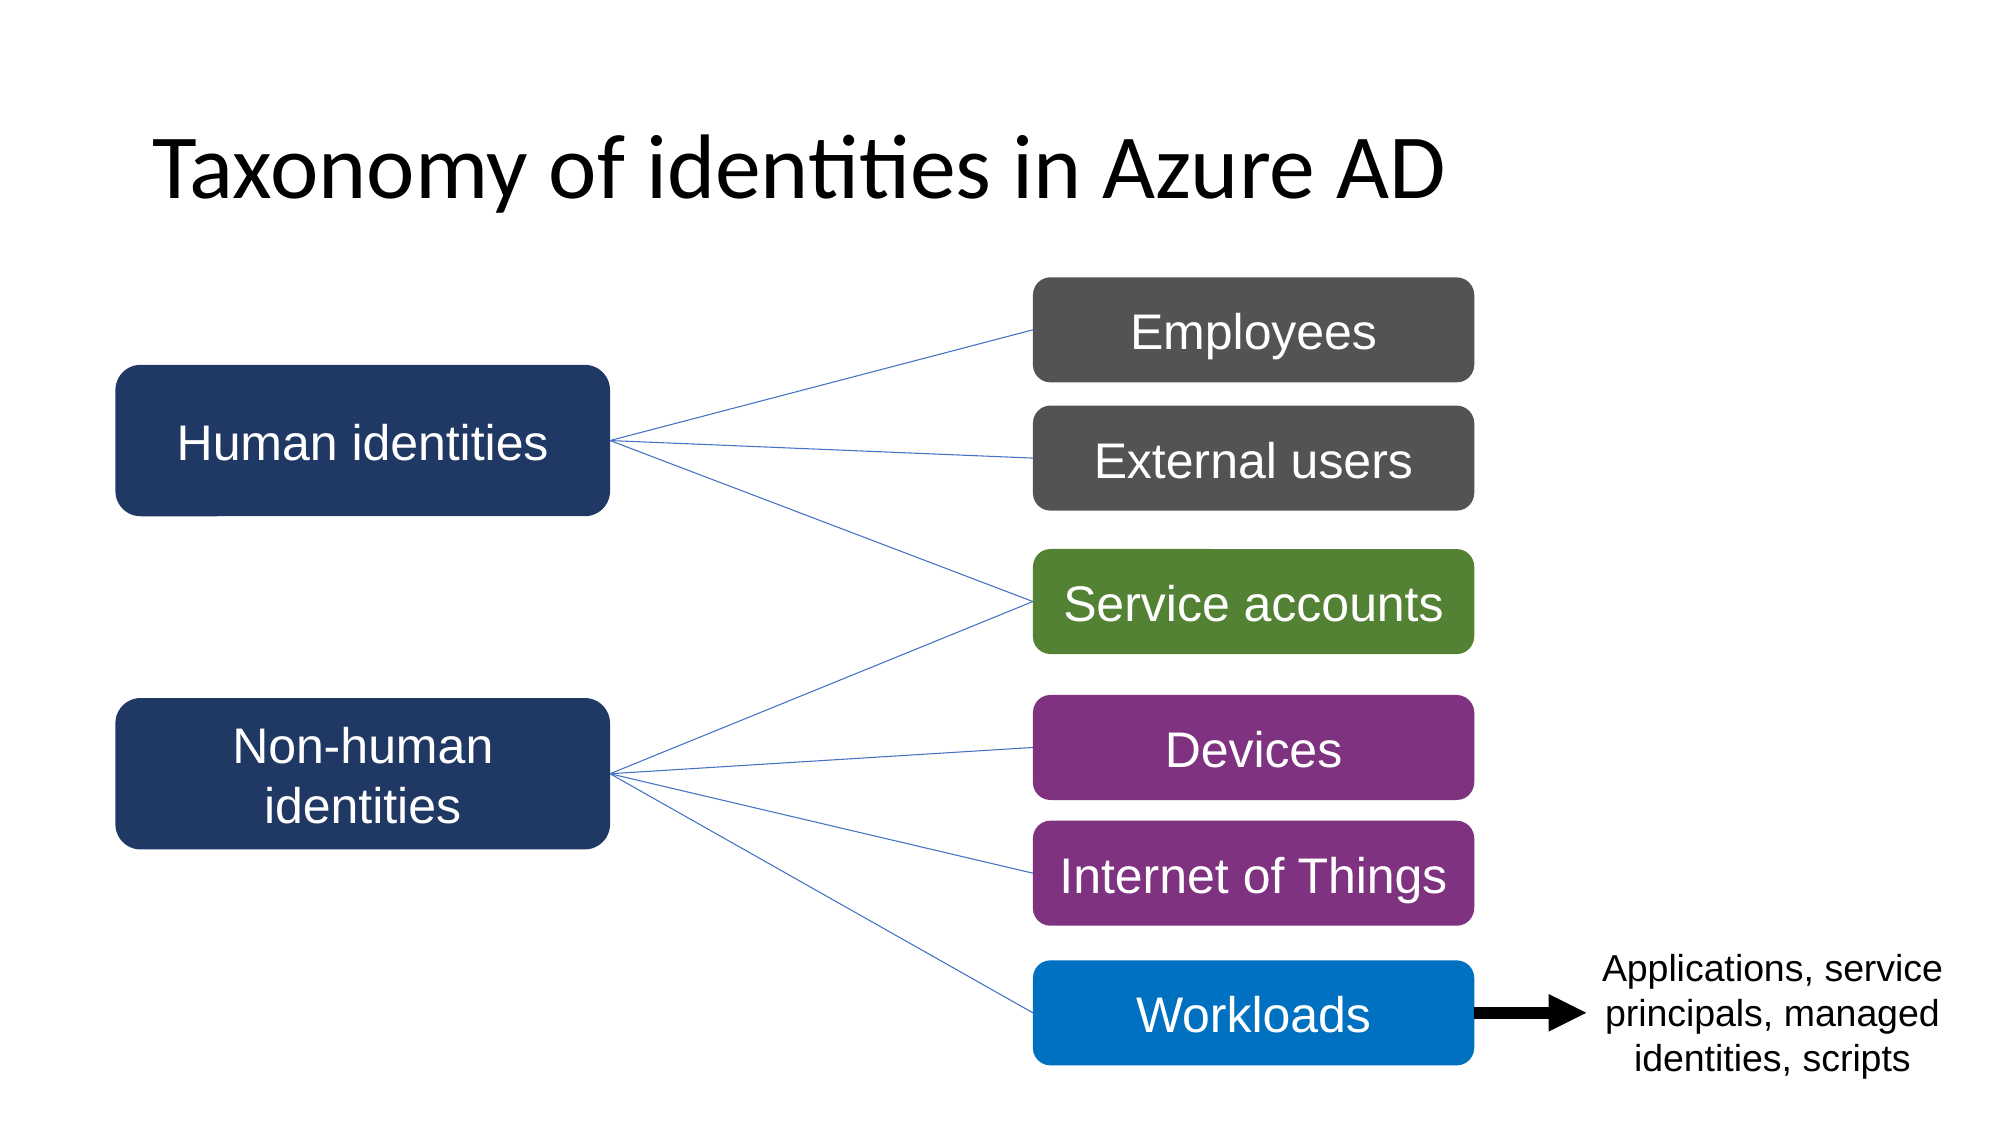

# Taxonomy of identities in Azure AD
Employees
Human identities
External users
Service accounts
Devices
Non-human identities
Internet of Things
Applications, service principals, managed identities, scripts
Workloads